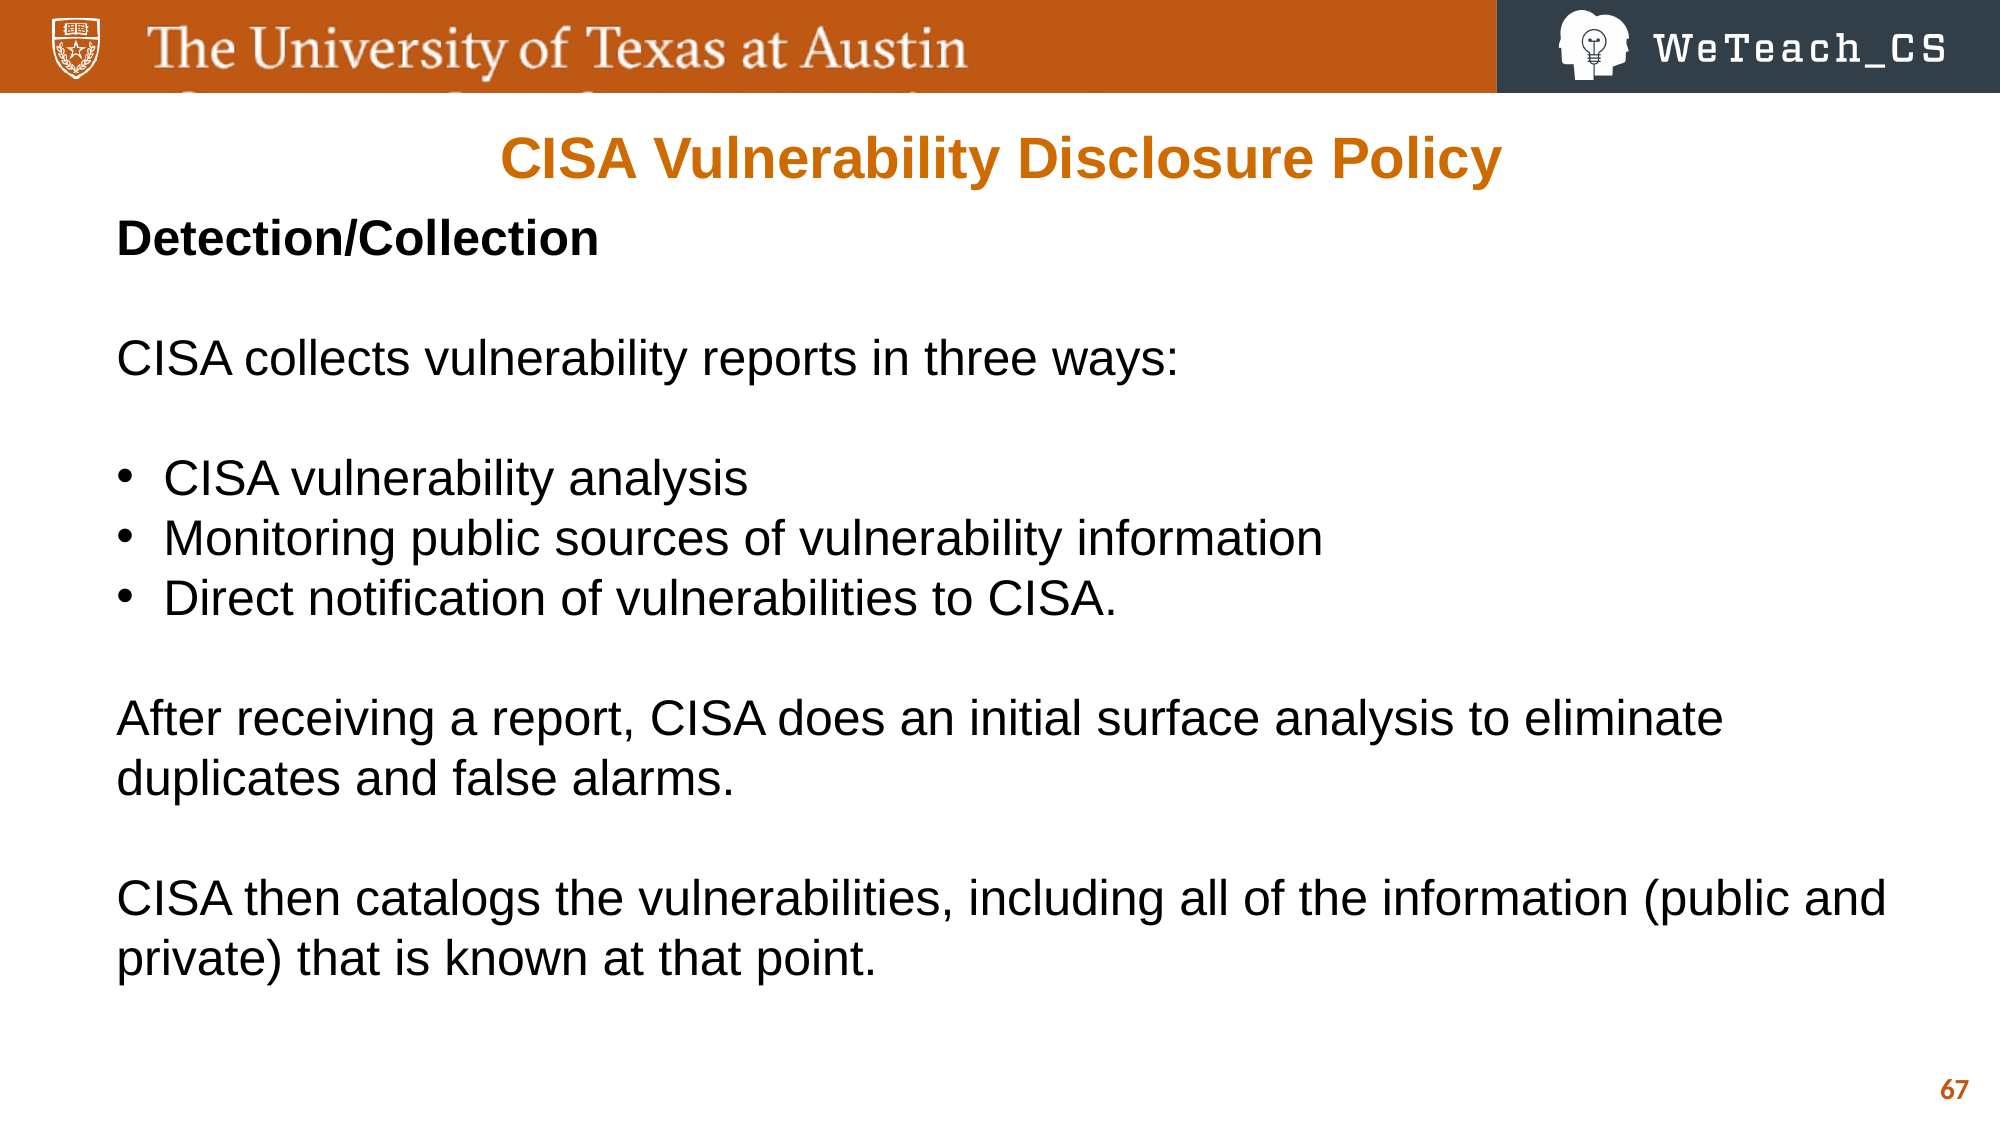

CISA Vulnerability Disclosure Policy
Detection/Collection

CISA collects vulnerability reports in three ways:

CISA vulnerability analysis
Monitoring public sources of vulnerability information
Direct notification of vulnerabilities to CISA.

After receiving a report, CISA does an initial surface analysis to eliminate duplicates and false alarms.

CISA then catalogs the vulnerabilities, including all of the information (public and private) that is known at that point.